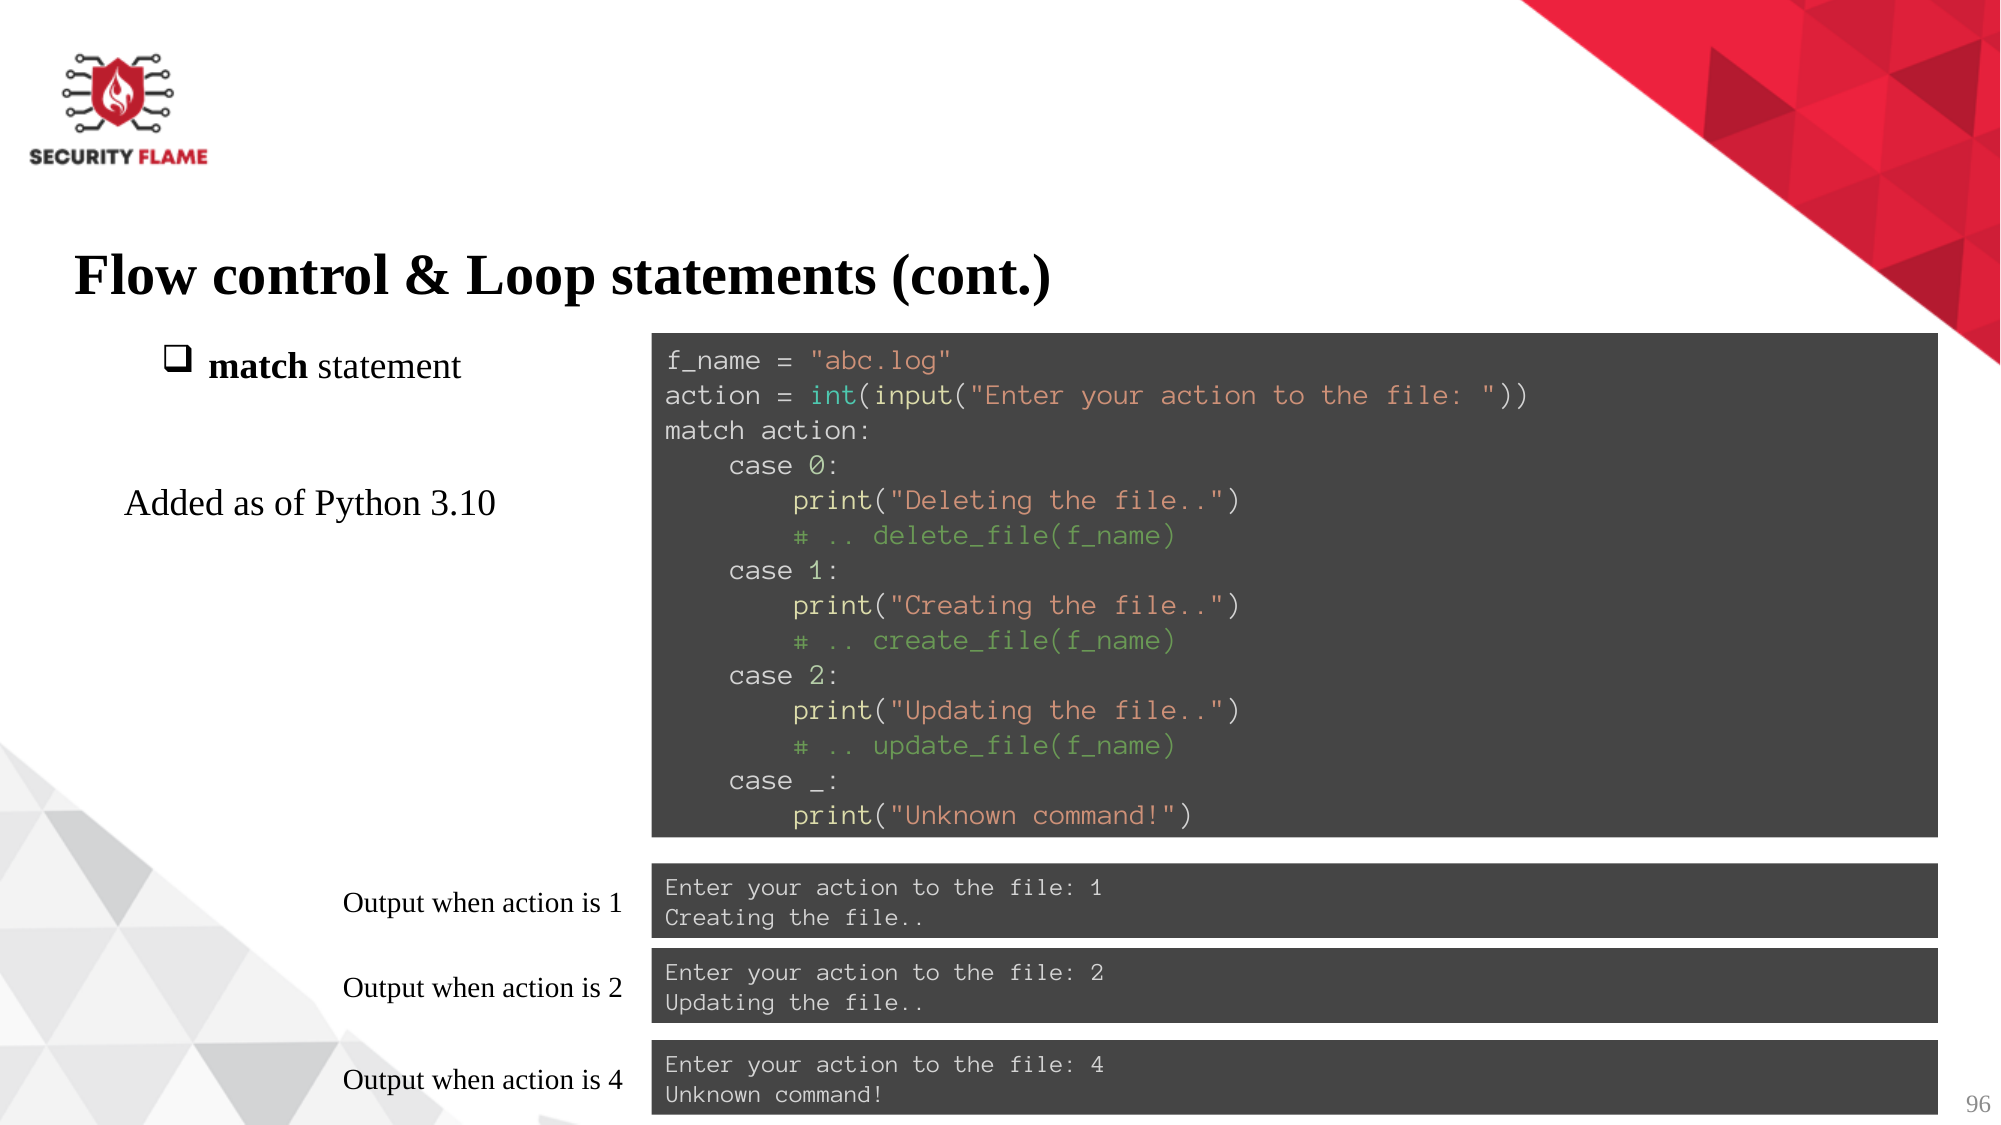

Flow control & Loop statements (cont.)
match statement
f_name = "abc.log"
action = int(input("Enter your action to the file: "))
match action:
    case 0:
        print("Deleting the file..")
        # .. delete_file(f_name)
    case 1:
        print("Creating the file..")
        # .. create_file(f_name)
    case 2:
        print("Updating the file..")
        # .. update_file(f_name)
    case _:
        print("Unknown command!")
Added as of Python 3.10
Enter your action to the file: 1
Creating the file..
Output when action is 1
Enter your action to the file: 2
Updating the file..
Output when action is 2
Enter your action to the file: 4
Unknown command!
Output when action is 4
96